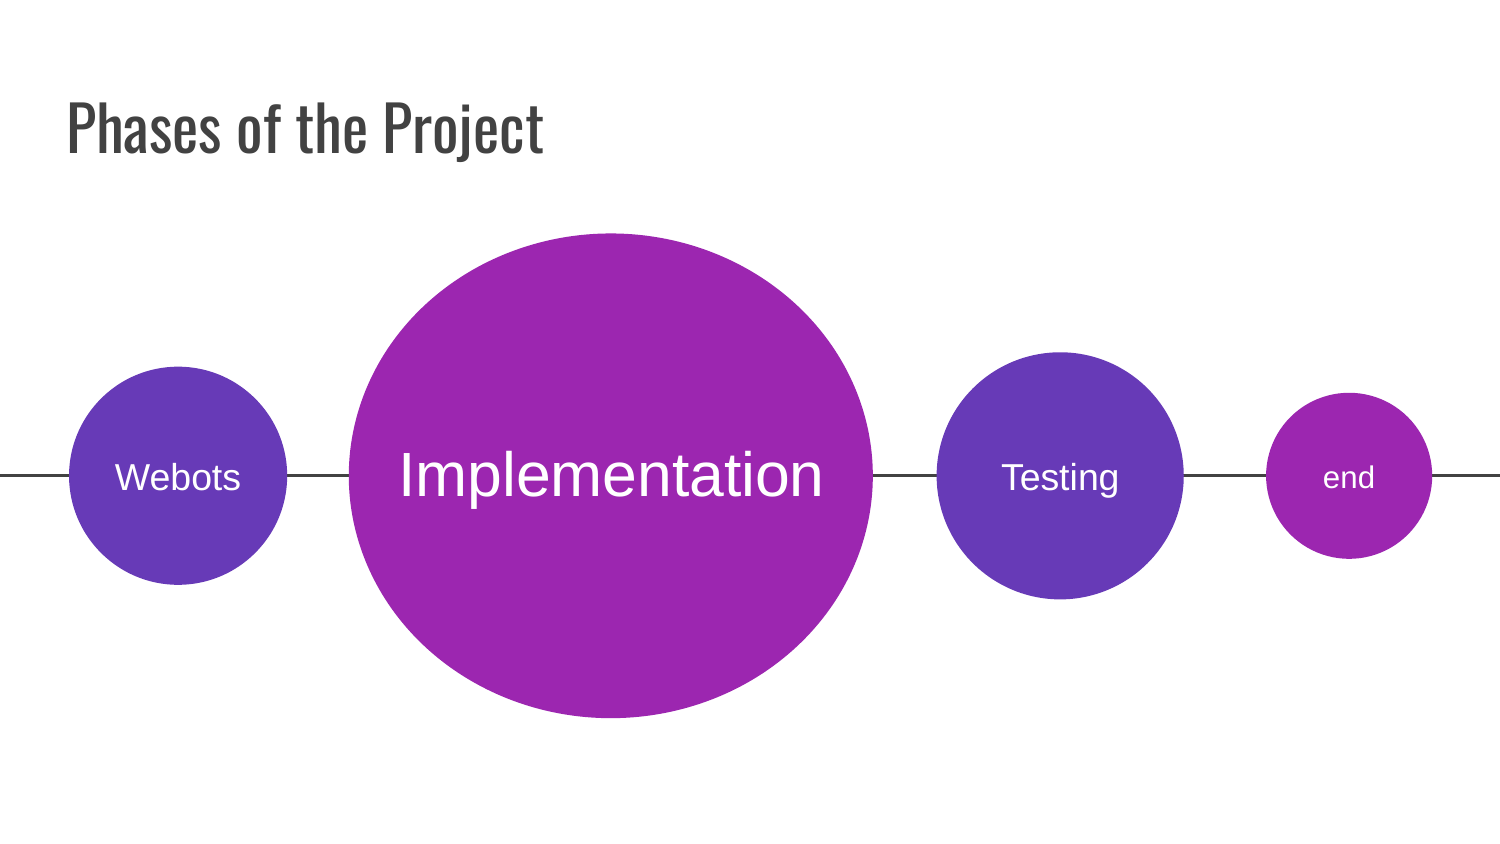

# Phases of the Project

Implementation
Webots
Testing
end